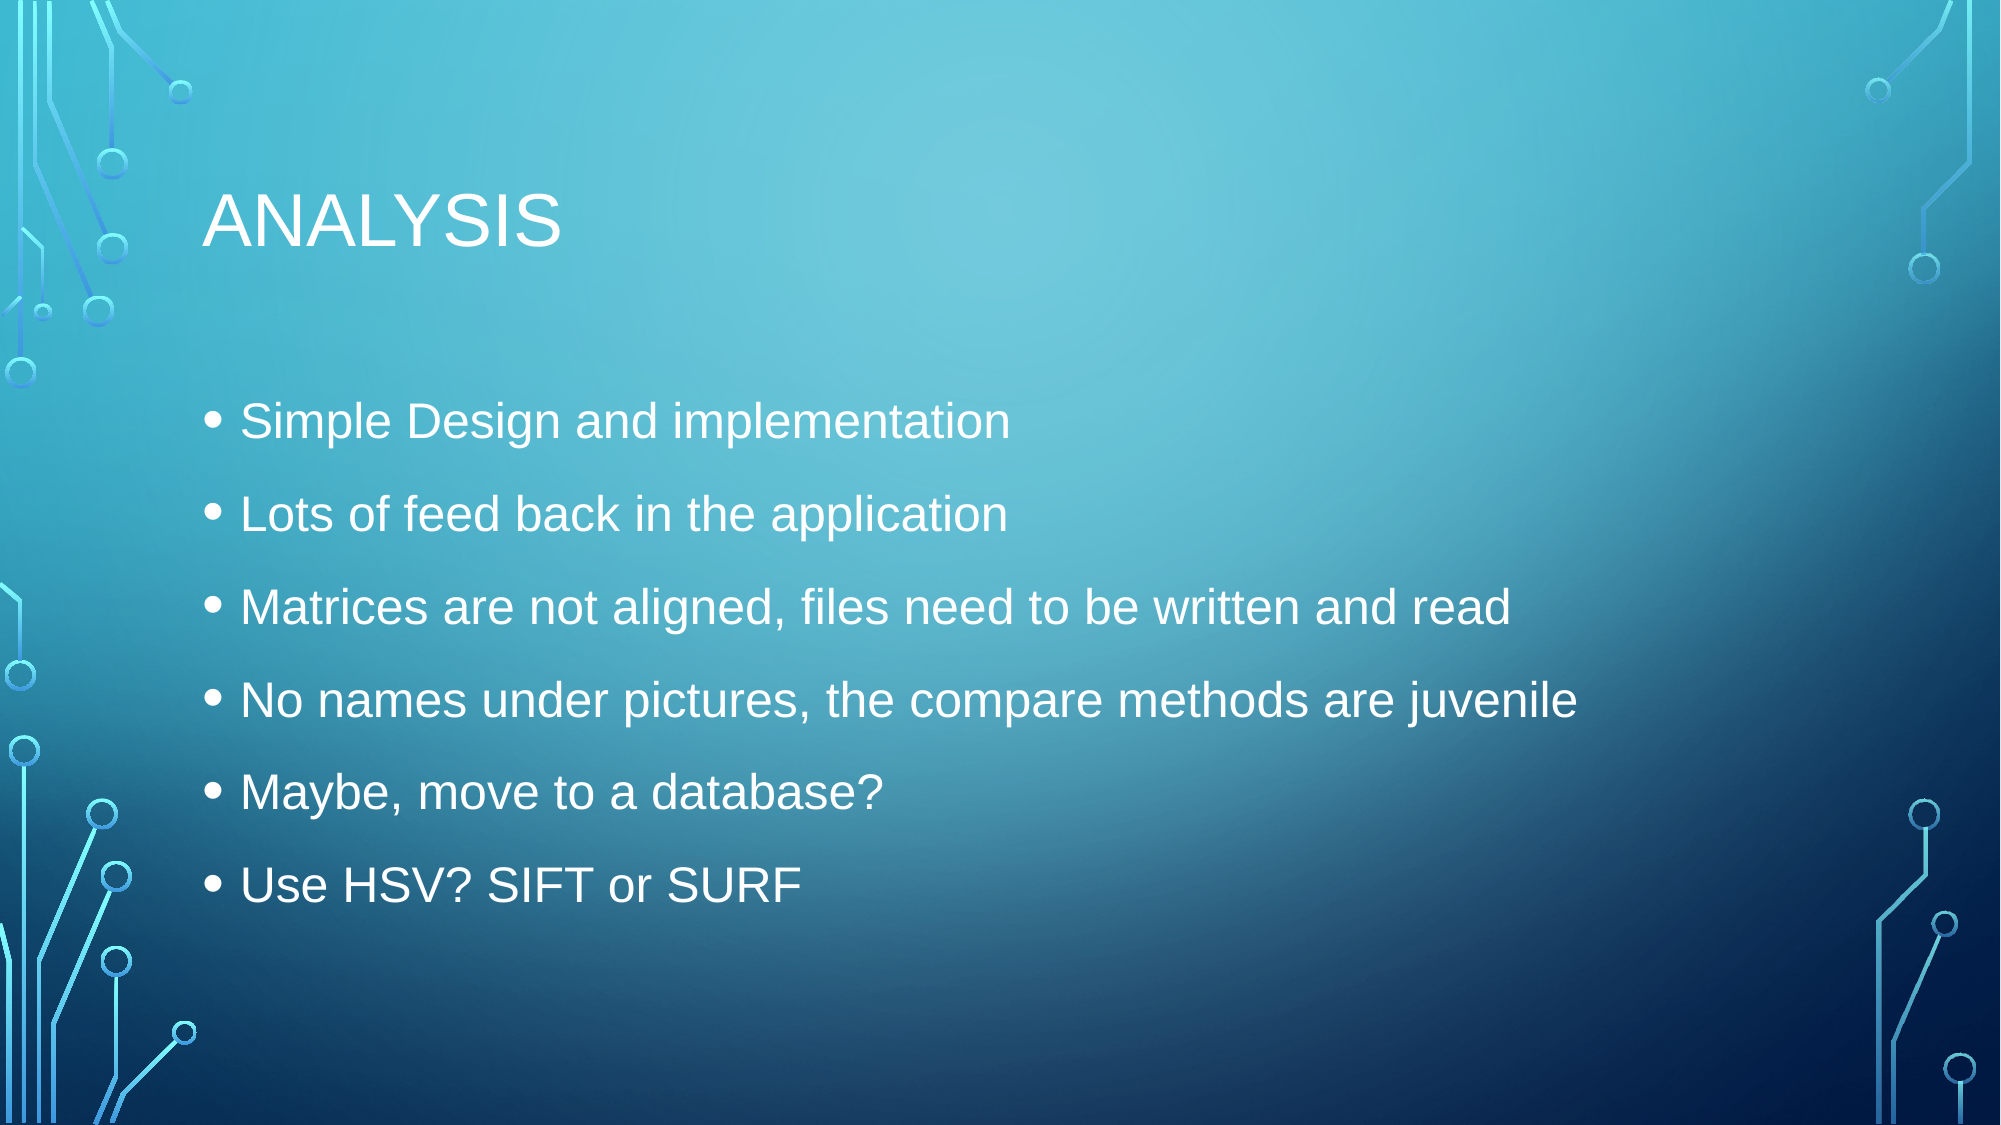

# Analysis
Simple Design and implementation
Lots of feed back in the application
Matrices are not aligned, files need to be written and read
No names under pictures, the compare methods are juvenile
Maybe, move to a database?
Use HSV? SIFT or SURF